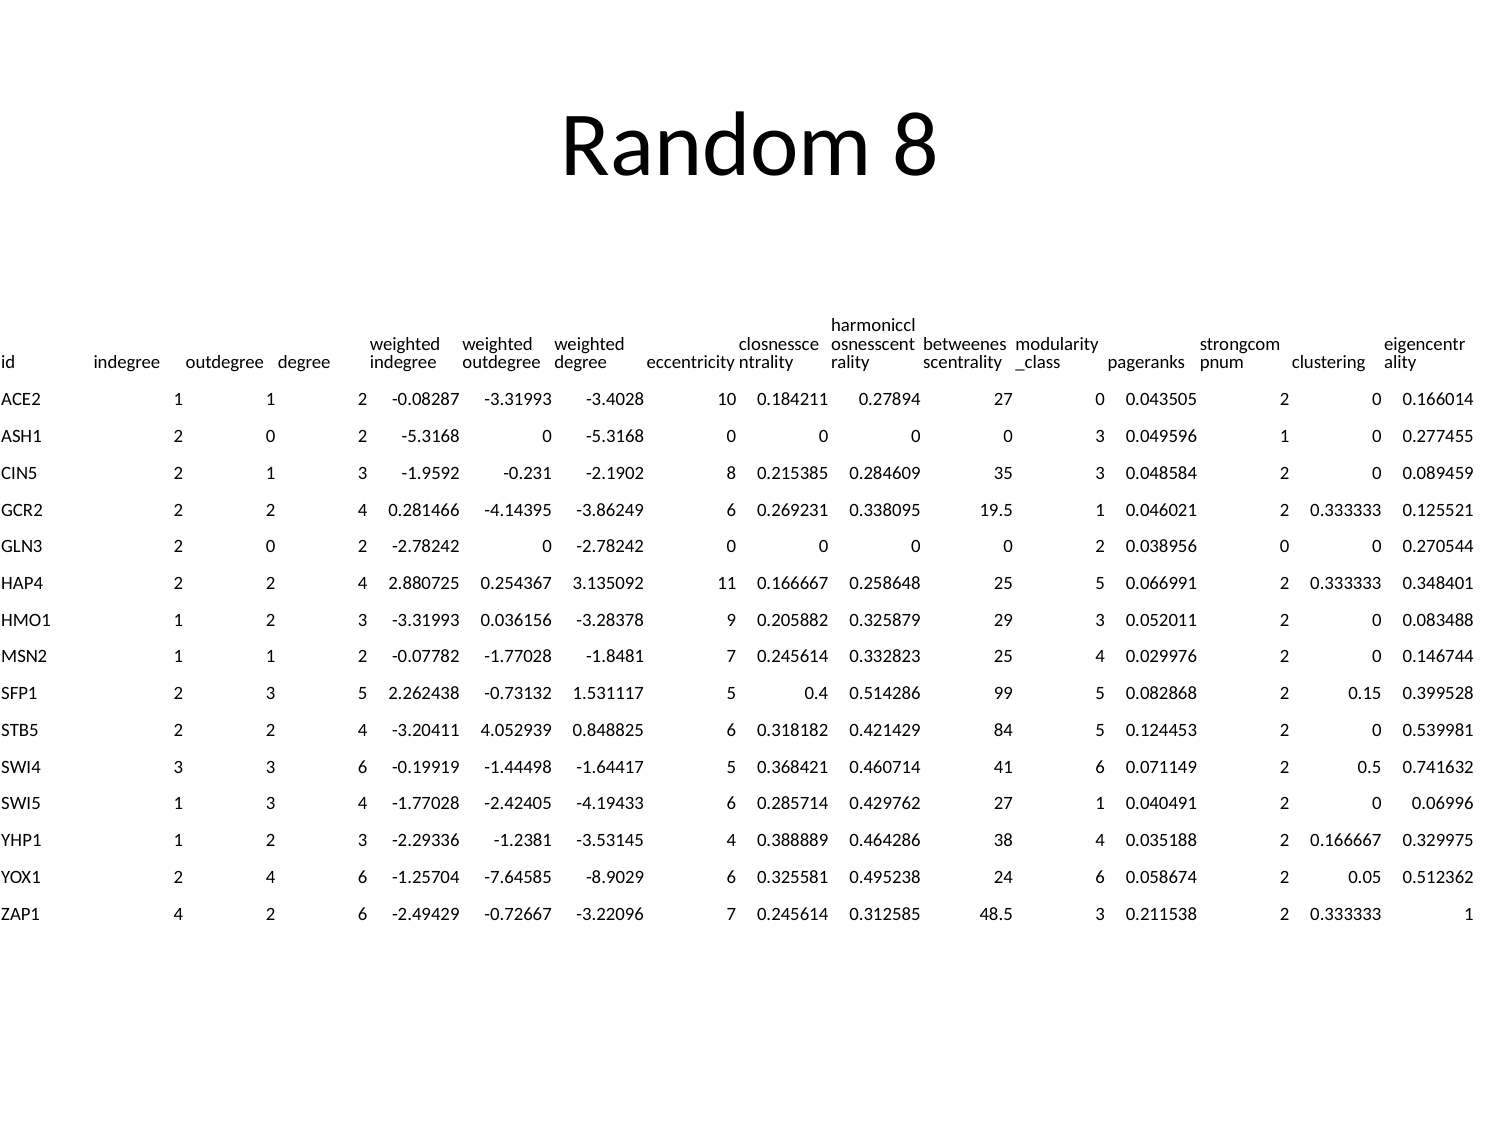

# Random 8
| id | indegree | outdegree | degree | weighted indegree | weighted outdegree | weighted degree | eccentricity | closnesscentrality | harmonicclosnesscentrality | betweenesscentrality | modularity\_class | pageranks | strongcompnum | clustering | eigencentrality |
| --- | --- | --- | --- | --- | --- | --- | --- | --- | --- | --- | --- | --- | --- | --- | --- |
| ACE2 | 1 | 1 | 2 | -0.08287 | -3.31993 | -3.4028 | 10 | 0.184211 | 0.27894 | 27 | 0 | 0.043505 | 2 | 0 | 0.166014 |
| ASH1 | 2 | 0 | 2 | -5.3168 | 0 | -5.3168 | 0 | 0 | 0 | 0 | 3 | 0.049596 | 1 | 0 | 0.277455 |
| CIN5 | 2 | 1 | 3 | -1.9592 | -0.231 | -2.1902 | 8 | 0.215385 | 0.284609 | 35 | 3 | 0.048584 | 2 | 0 | 0.089459 |
| GCR2 | 2 | 2 | 4 | 0.281466 | -4.14395 | -3.86249 | 6 | 0.269231 | 0.338095 | 19.5 | 1 | 0.046021 | 2 | 0.333333 | 0.125521 |
| GLN3 | 2 | 0 | 2 | -2.78242 | 0 | -2.78242 | 0 | 0 | 0 | 0 | 2 | 0.038956 | 0 | 0 | 0.270544 |
| HAP4 | 2 | 2 | 4 | 2.880725 | 0.254367 | 3.135092 | 11 | 0.166667 | 0.258648 | 25 | 5 | 0.066991 | 2 | 0.333333 | 0.348401 |
| HMO1 | 1 | 2 | 3 | -3.31993 | 0.036156 | -3.28378 | 9 | 0.205882 | 0.325879 | 29 | 3 | 0.052011 | 2 | 0 | 0.083488 |
| MSN2 | 1 | 1 | 2 | -0.07782 | -1.77028 | -1.8481 | 7 | 0.245614 | 0.332823 | 25 | 4 | 0.029976 | 2 | 0 | 0.146744 |
| SFP1 | 2 | 3 | 5 | 2.262438 | -0.73132 | 1.531117 | 5 | 0.4 | 0.514286 | 99 | 5 | 0.082868 | 2 | 0.15 | 0.399528 |
| STB5 | 2 | 2 | 4 | -3.20411 | 4.052939 | 0.848825 | 6 | 0.318182 | 0.421429 | 84 | 5 | 0.124453 | 2 | 0 | 0.539981 |
| SWI4 | 3 | 3 | 6 | -0.19919 | -1.44498 | -1.64417 | 5 | 0.368421 | 0.460714 | 41 | 6 | 0.071149 | 2 | 0.5 | 0.741632 |
| SWI5 | 1 | 3 | 4 | -1.77028 | -2.42405 | -4.19433 | 6 | 0.285714 | 0.429762 | 27 | 1 | 0.040491 | 2 | 0 | 0.06996 |
| YHP1 | 1 | 2 | 3 | -2.29336 | -1.2381 | -3.53145 | 4 | 0.388889 | 0.464286 | 38 | 4 | 0.035188 | 2 | 0.166667 | 0.329975 |
| YOX1 | 2 | 4 | 6 | -1.25704 | -7.64585 | -8.9029 | 6 | 0.325581 | 0.495238 | 24 | 6 | 0.058674 | 2 | 0.05 | 0.512362 |
| ZAP1 | 4 | 2 | 6 | -2.49429 | -0.72667 | -3.22096 | 7 | 0.245614 | 0.312585 | 48.5 | 3 | 0.211538 | 2 | 0.333333 | 1 |